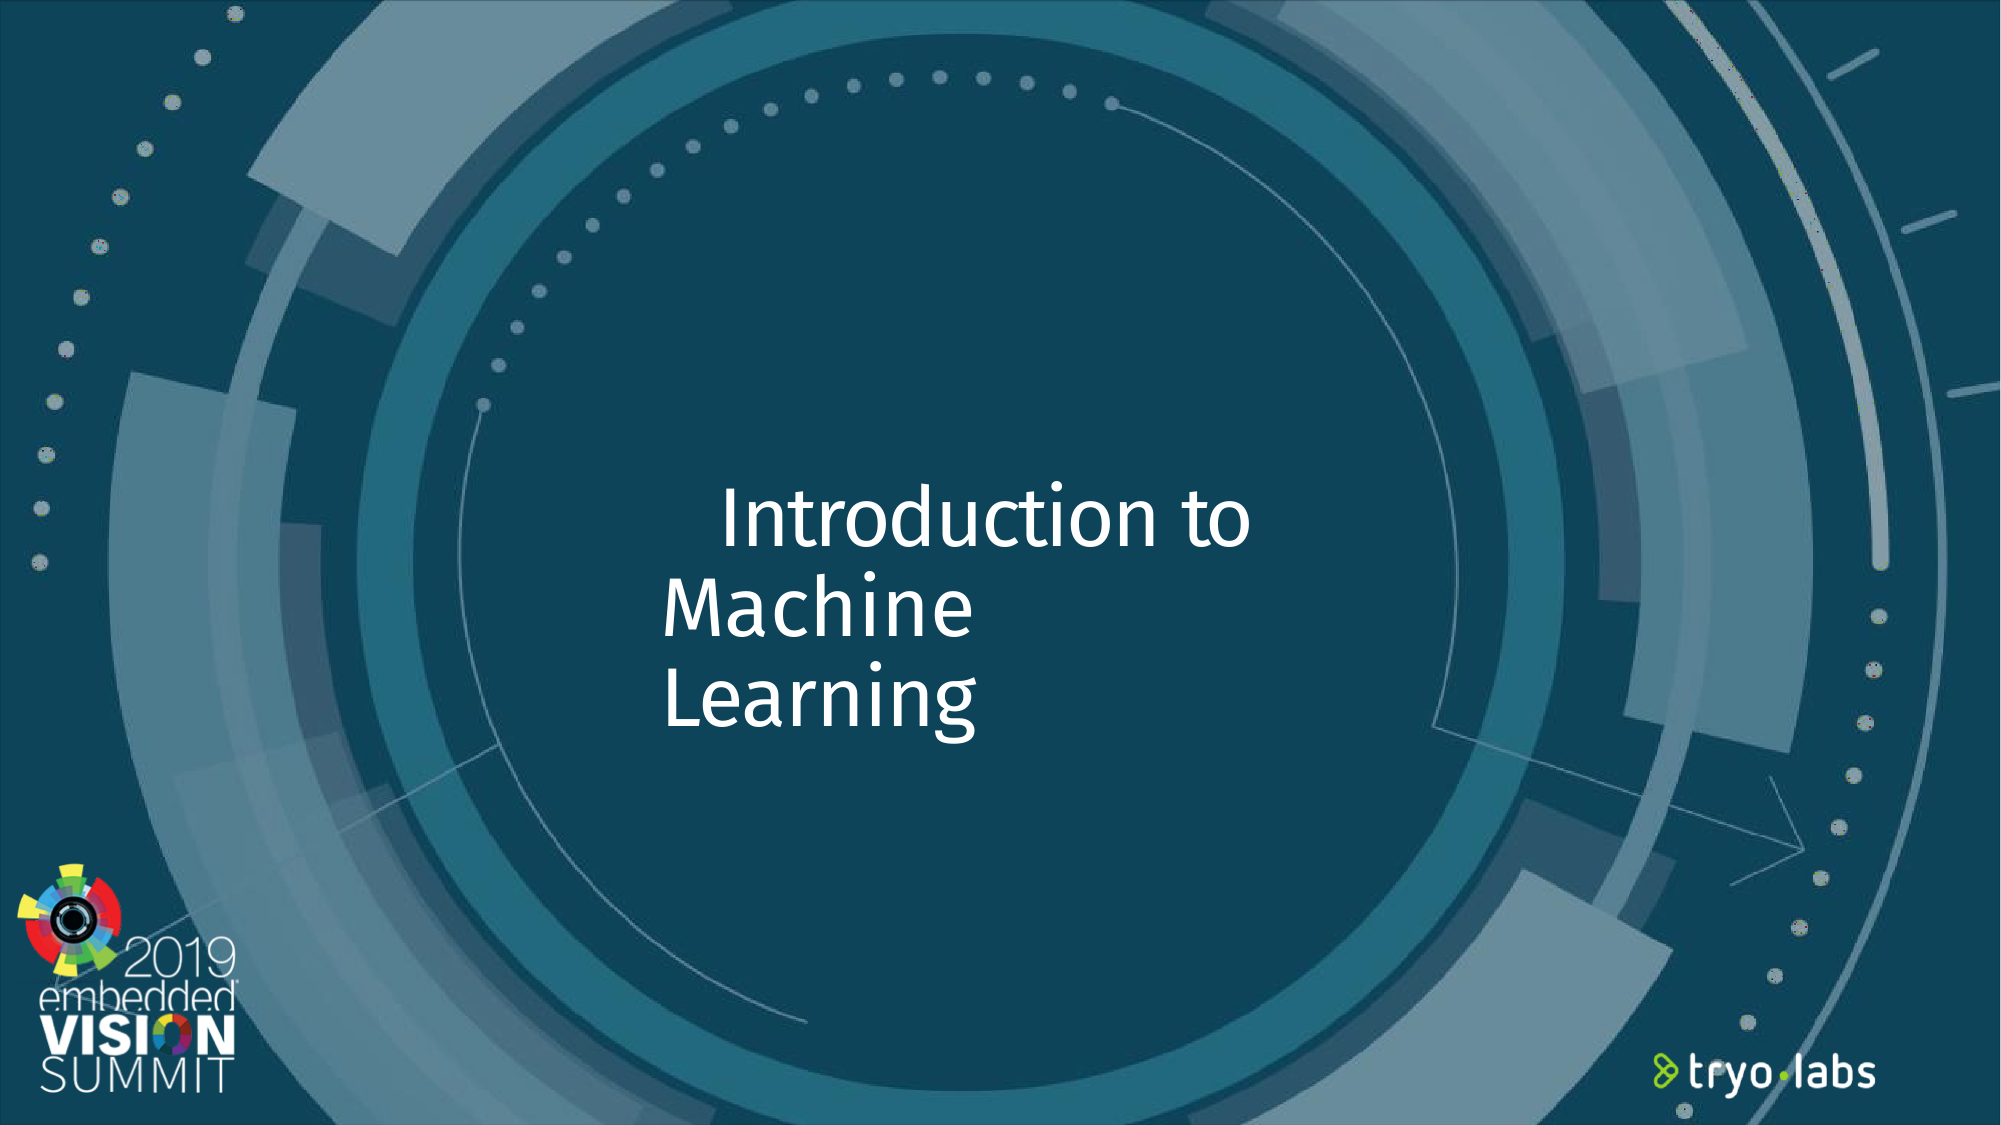

# Introduction to  Machine Learning

© 2019 Tryolabs